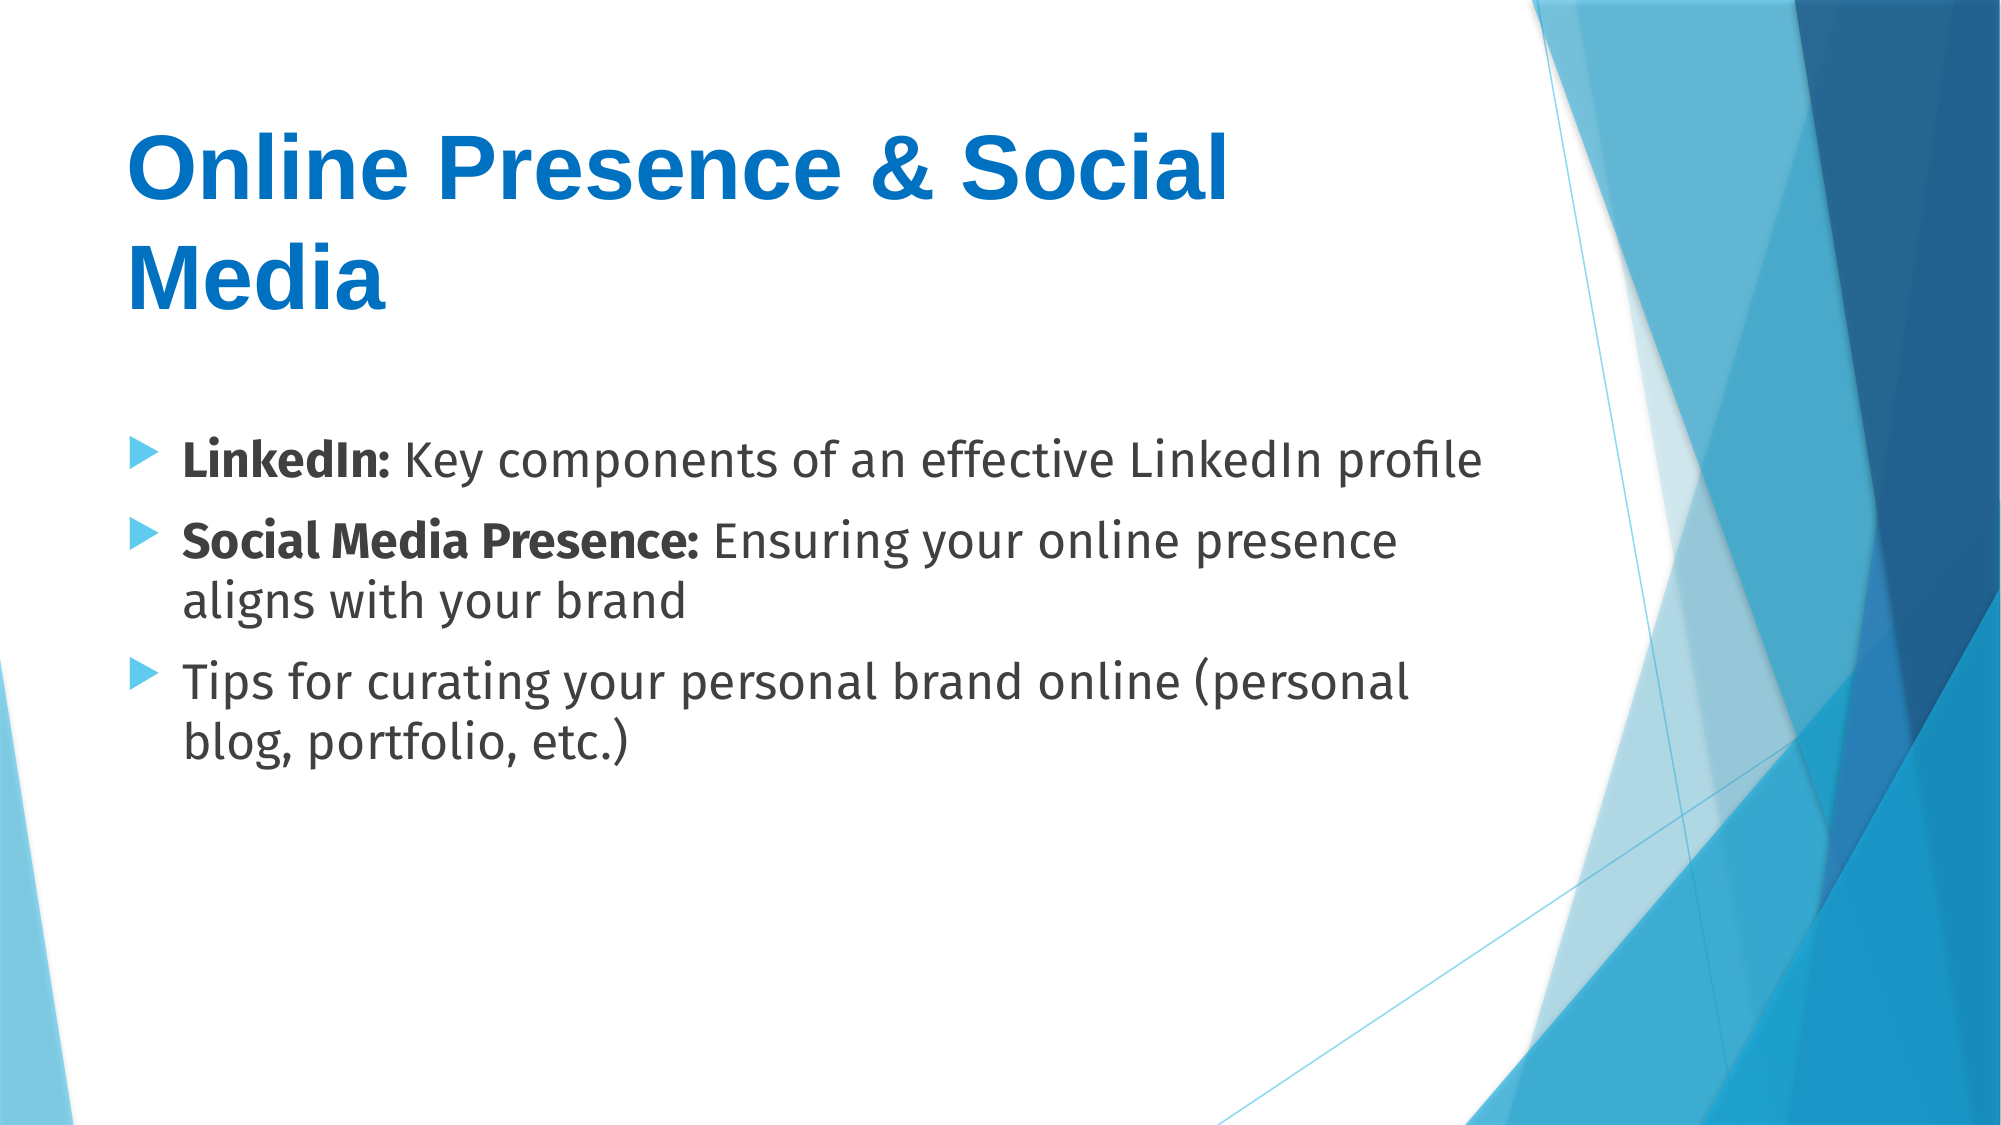

# Online Presence & Social Media

LinkedIn: Key components of an effective LinkedIn profile
Social Media Presence: Ensuring your online presence aligns with your brand
Tips for curating your personal brand online (personal blog, portfolio, etc.)